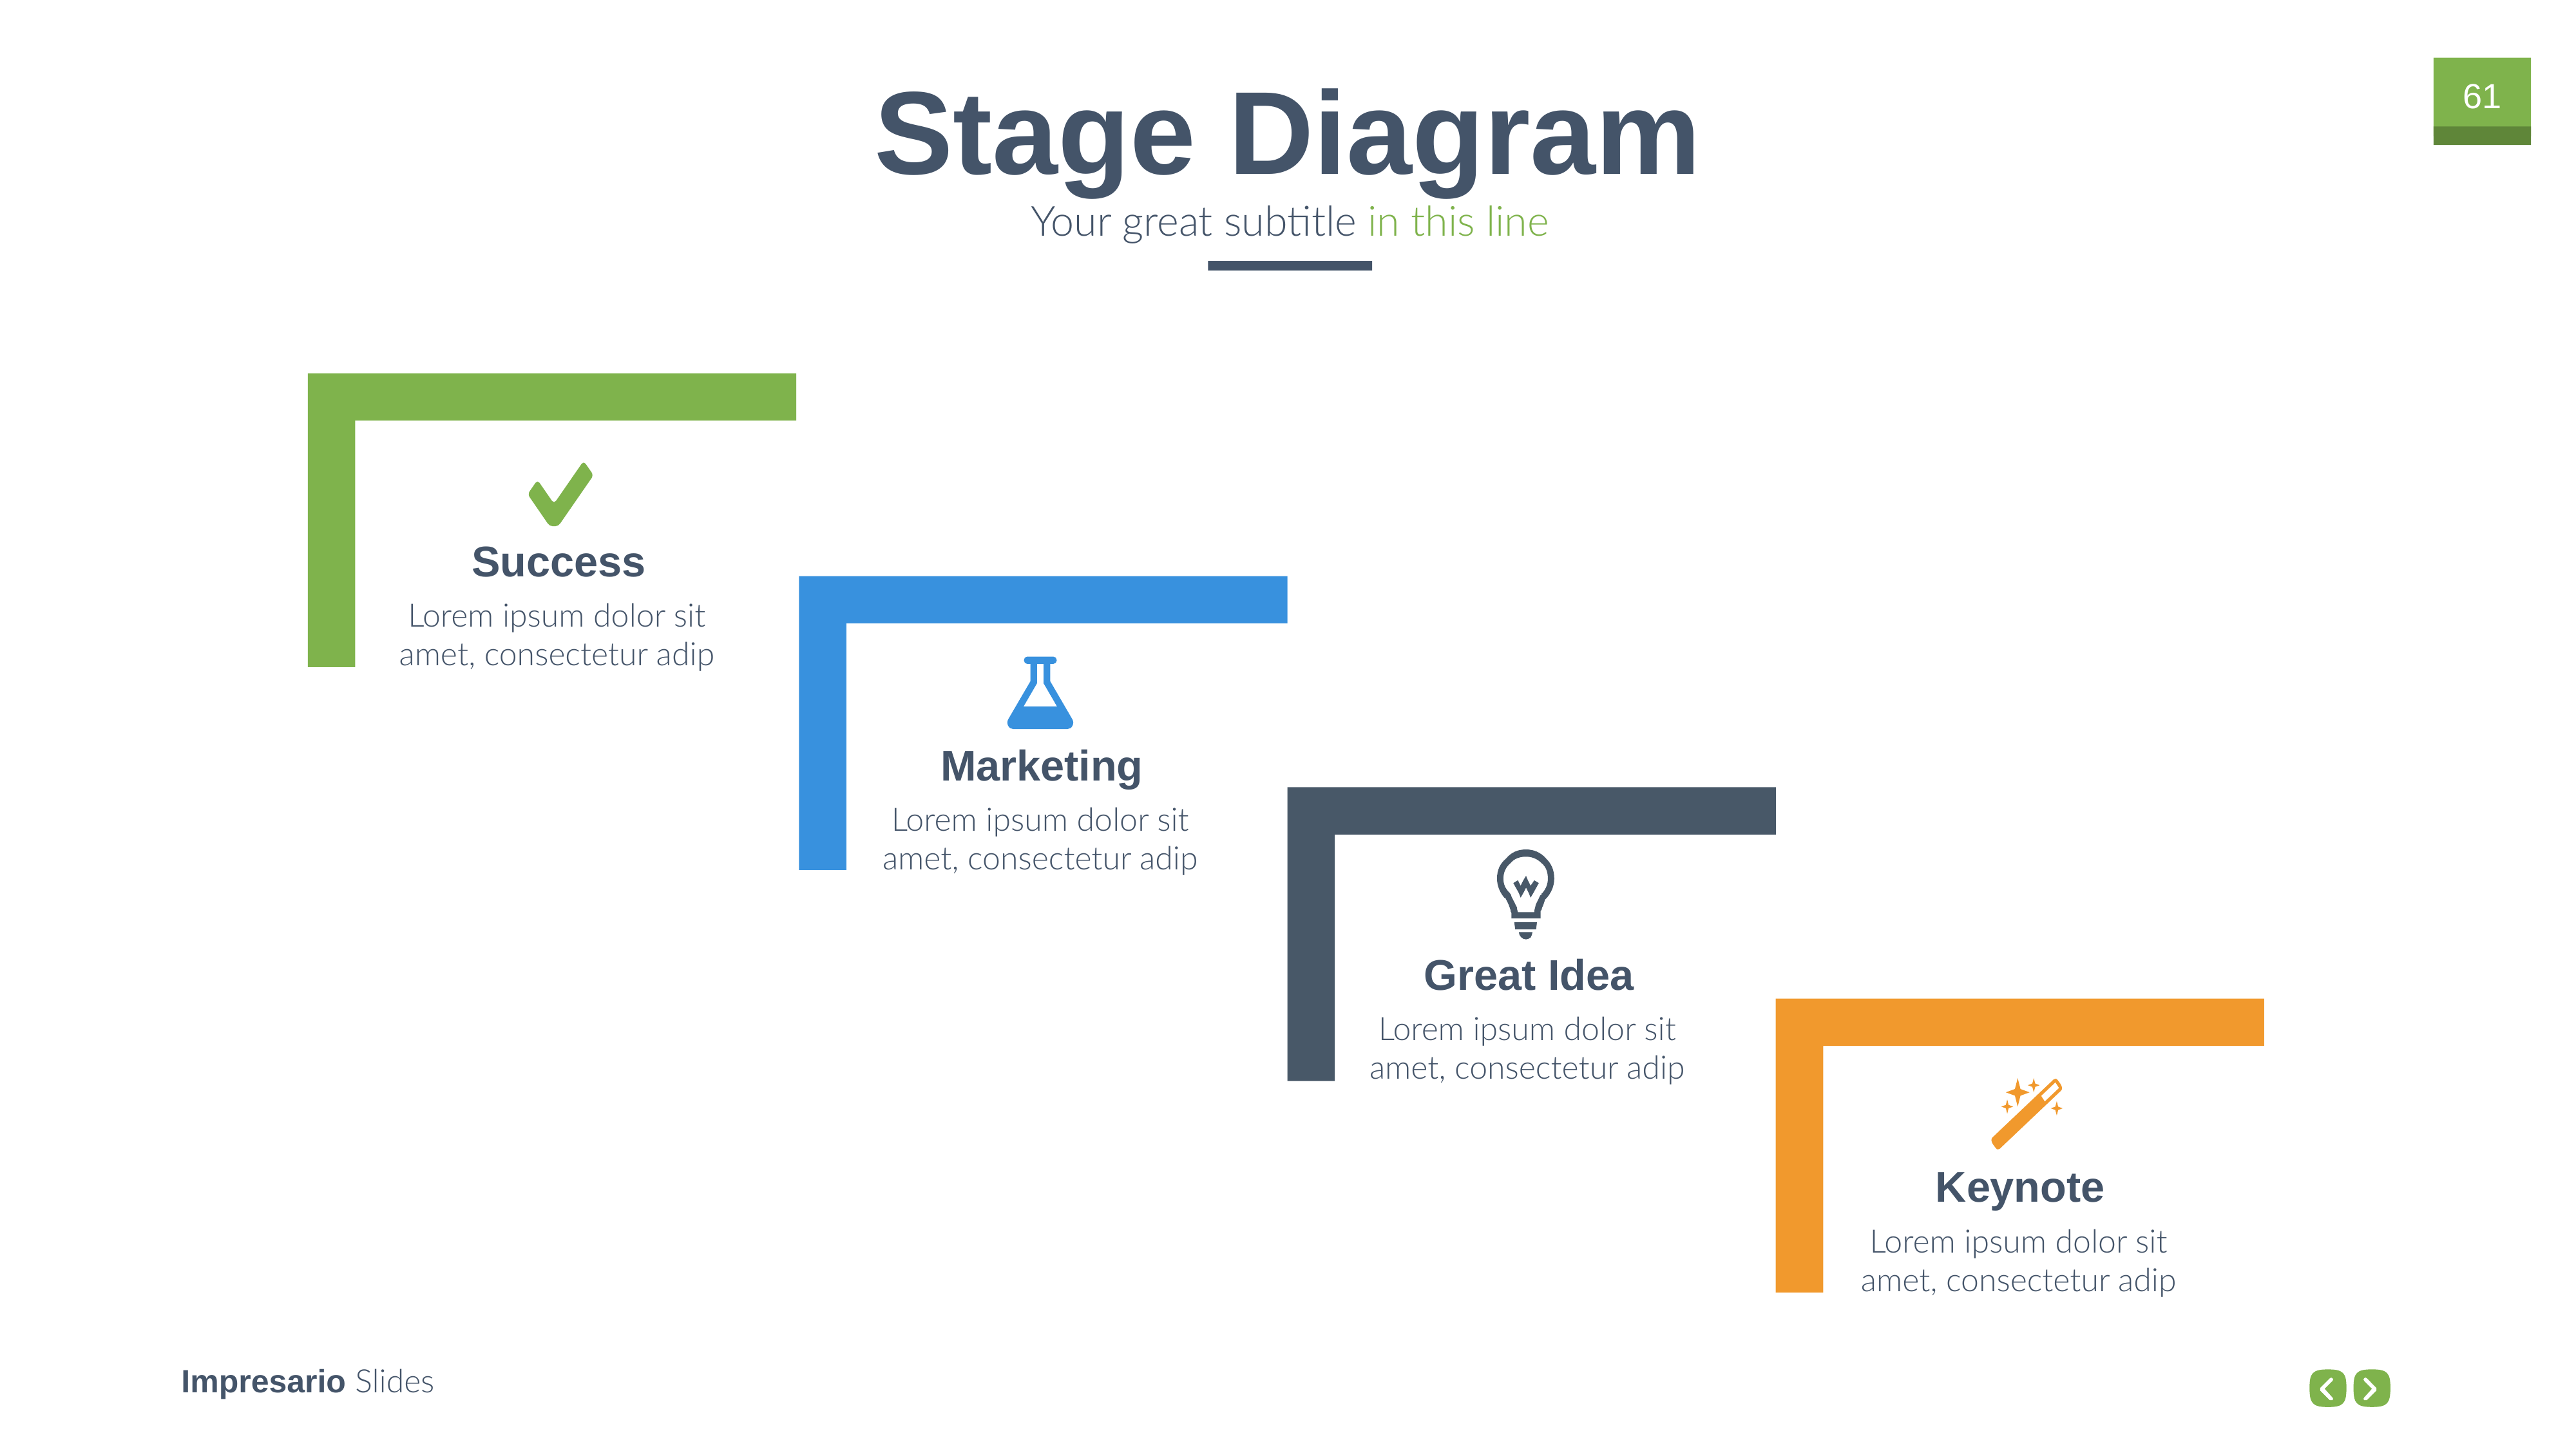

Stage Diagram
Your great subtitle in this line

Success
Lorem ipsum dolor sit amet, consectetur adip

Marketing
Lorem ipsum dolor sit amet, consectetur adip

Great Idea
Lorem ipsum dolor sit amet, consectetur adip

Keynote
Lorem ipsum dolor sit amet, consectetur adip